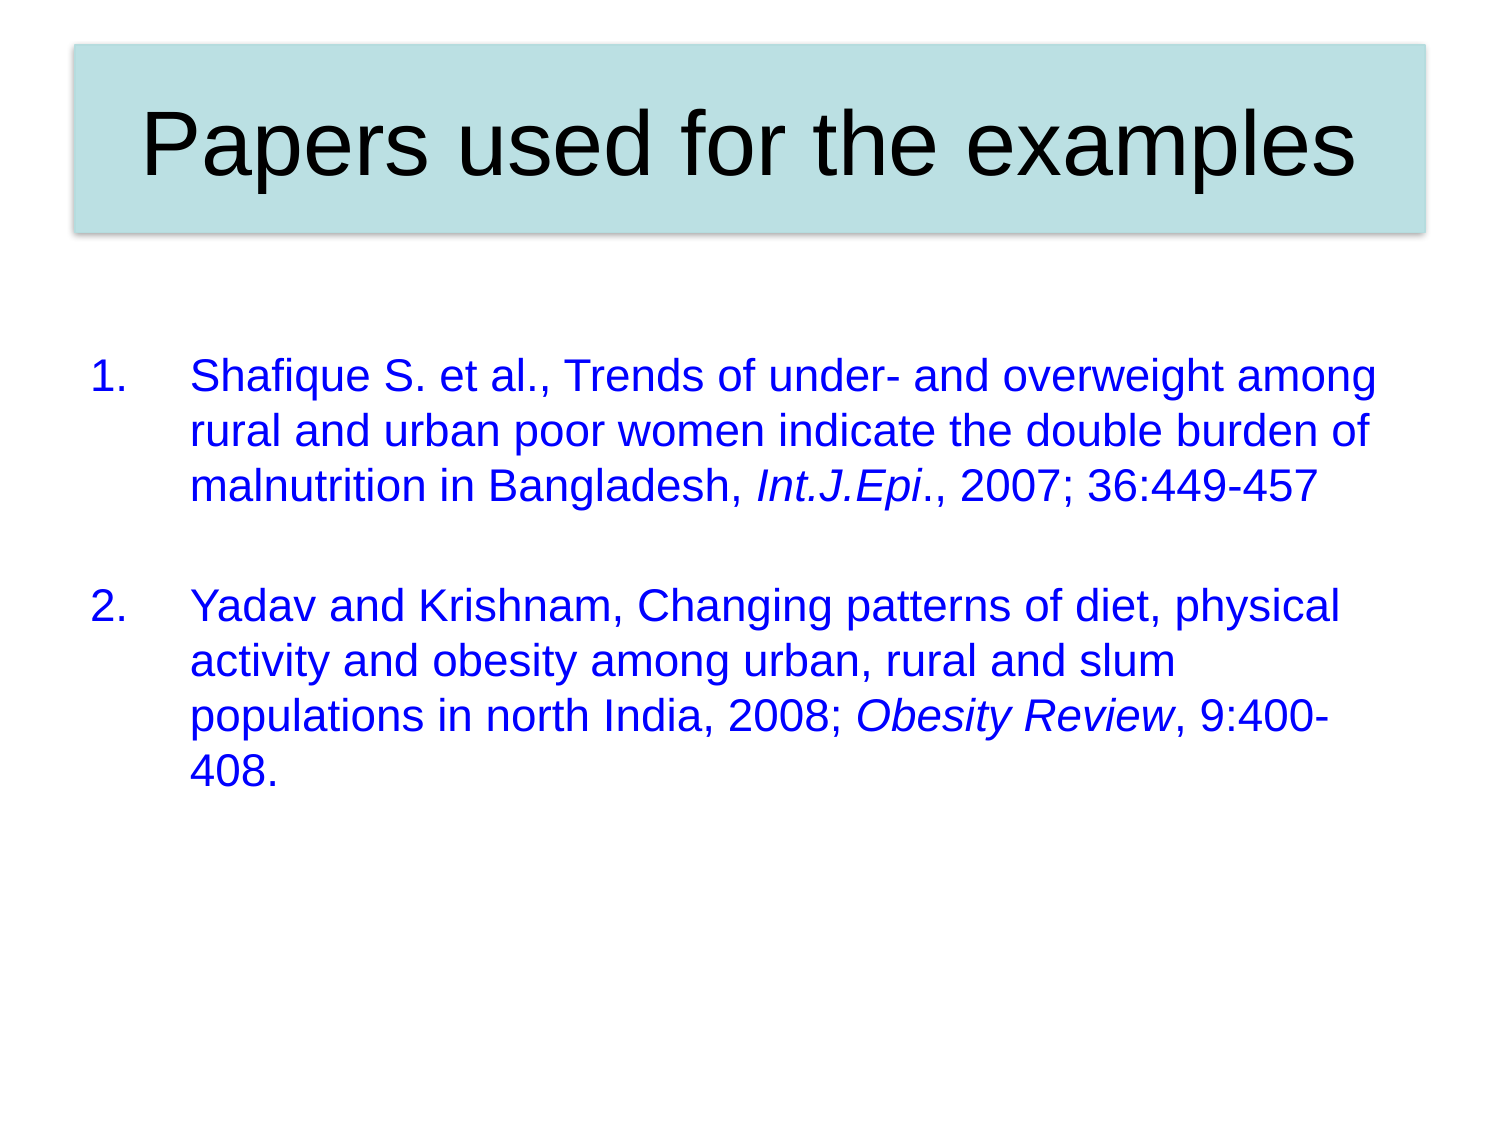

# Papers used for the examples
Shafique S. et al., Trends of under- and overweight among rural and urban poor women indicate the double burden of malnutrition in Bangladesh, Int.J.Epi., 2007; 36:449-457

Yadav and Krishnam, Changing patterns of diet, physical activity and obesity among urban, rural and slum populations in north India, 2008; Obesity Review, 9:400-408.